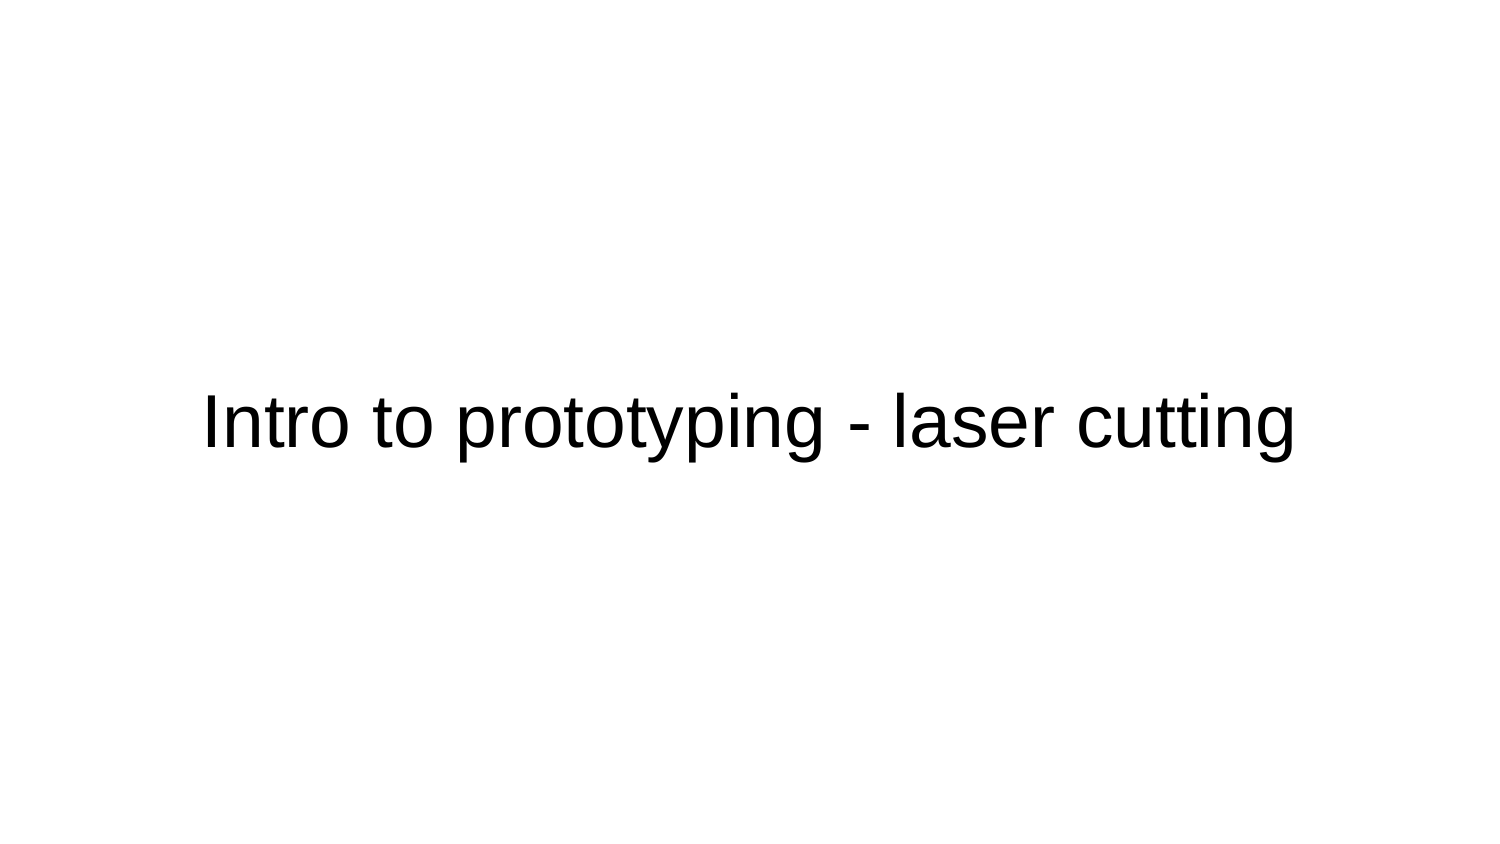

# Intro to prototyping - laser cutting